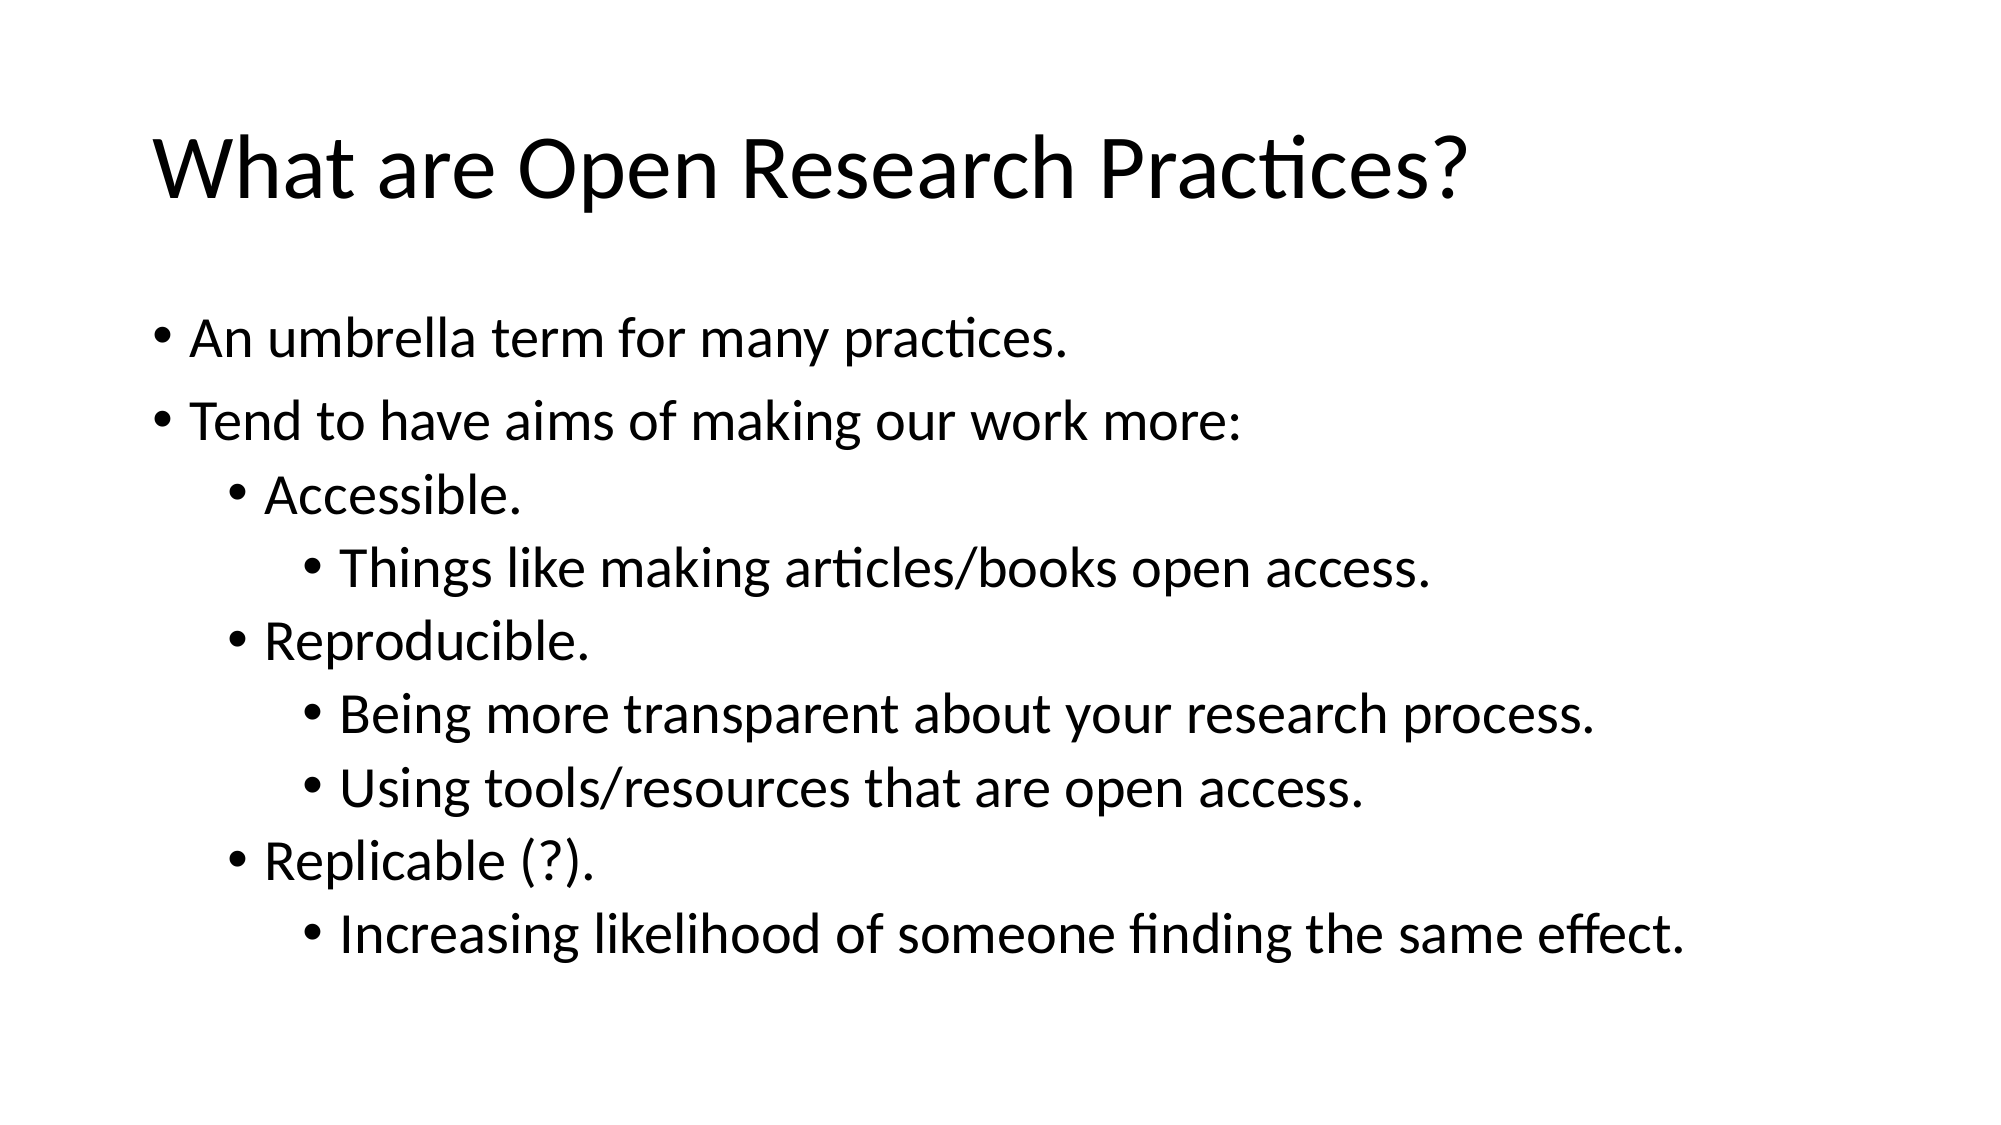

# What are Open Research Practices?
An umbrella term for many practices.
Tend to have aims of making our work more:
Accessible.
Things like making articles/books open access.
Reproducible.
Being more transparent about your research process.
Using tools/resources that are open access.
Replicable (?).
Increasing likelihood of someone finding the same effect.